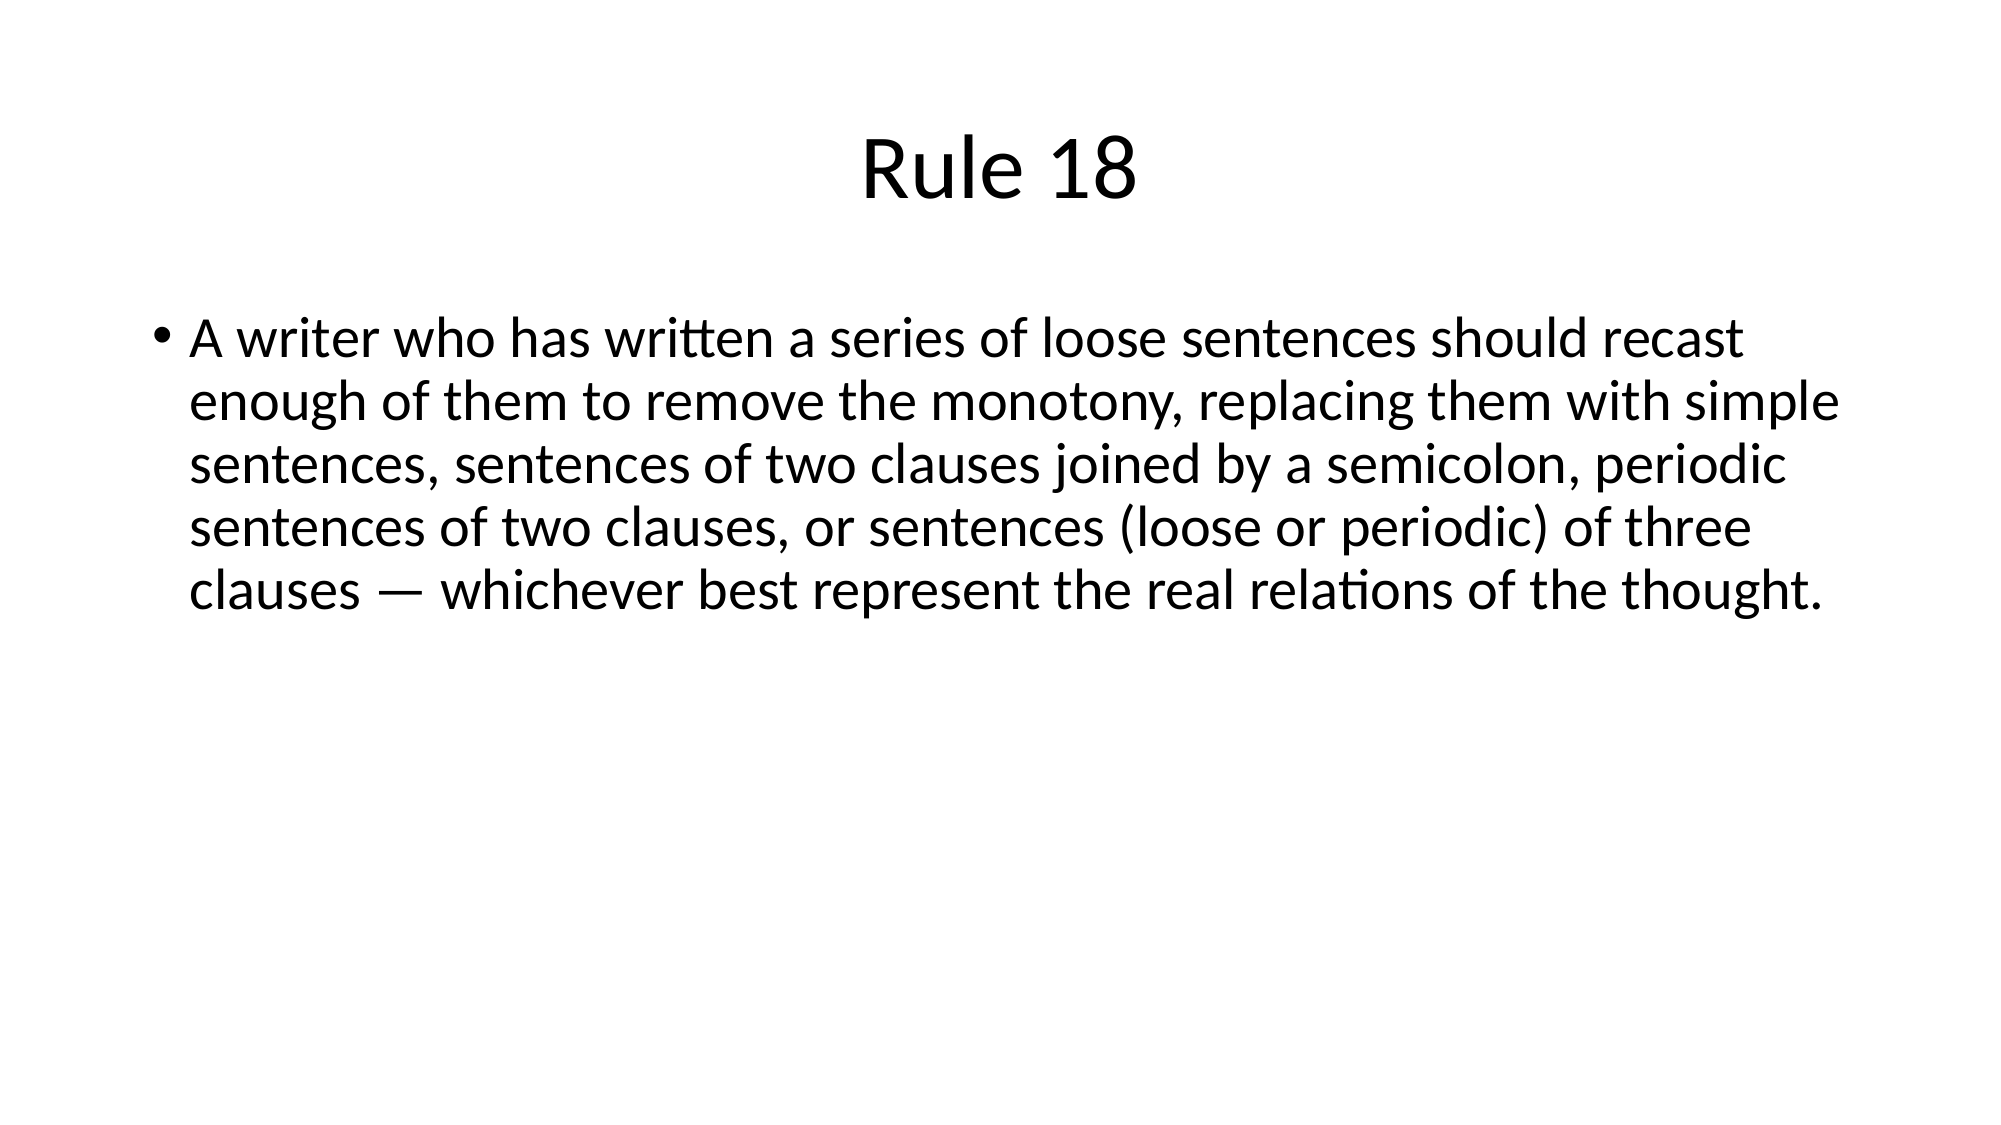

# Rule 18
A writer who has written a series of loose sentences should recast enough of them to remove the monotony, replacing them with simple sentences, sentences of two clauses joined by a semicolon, periodic sentences of two clauses, or sentences (loose or periodic) of three clauses — whichever best represent the real relations of the thought.